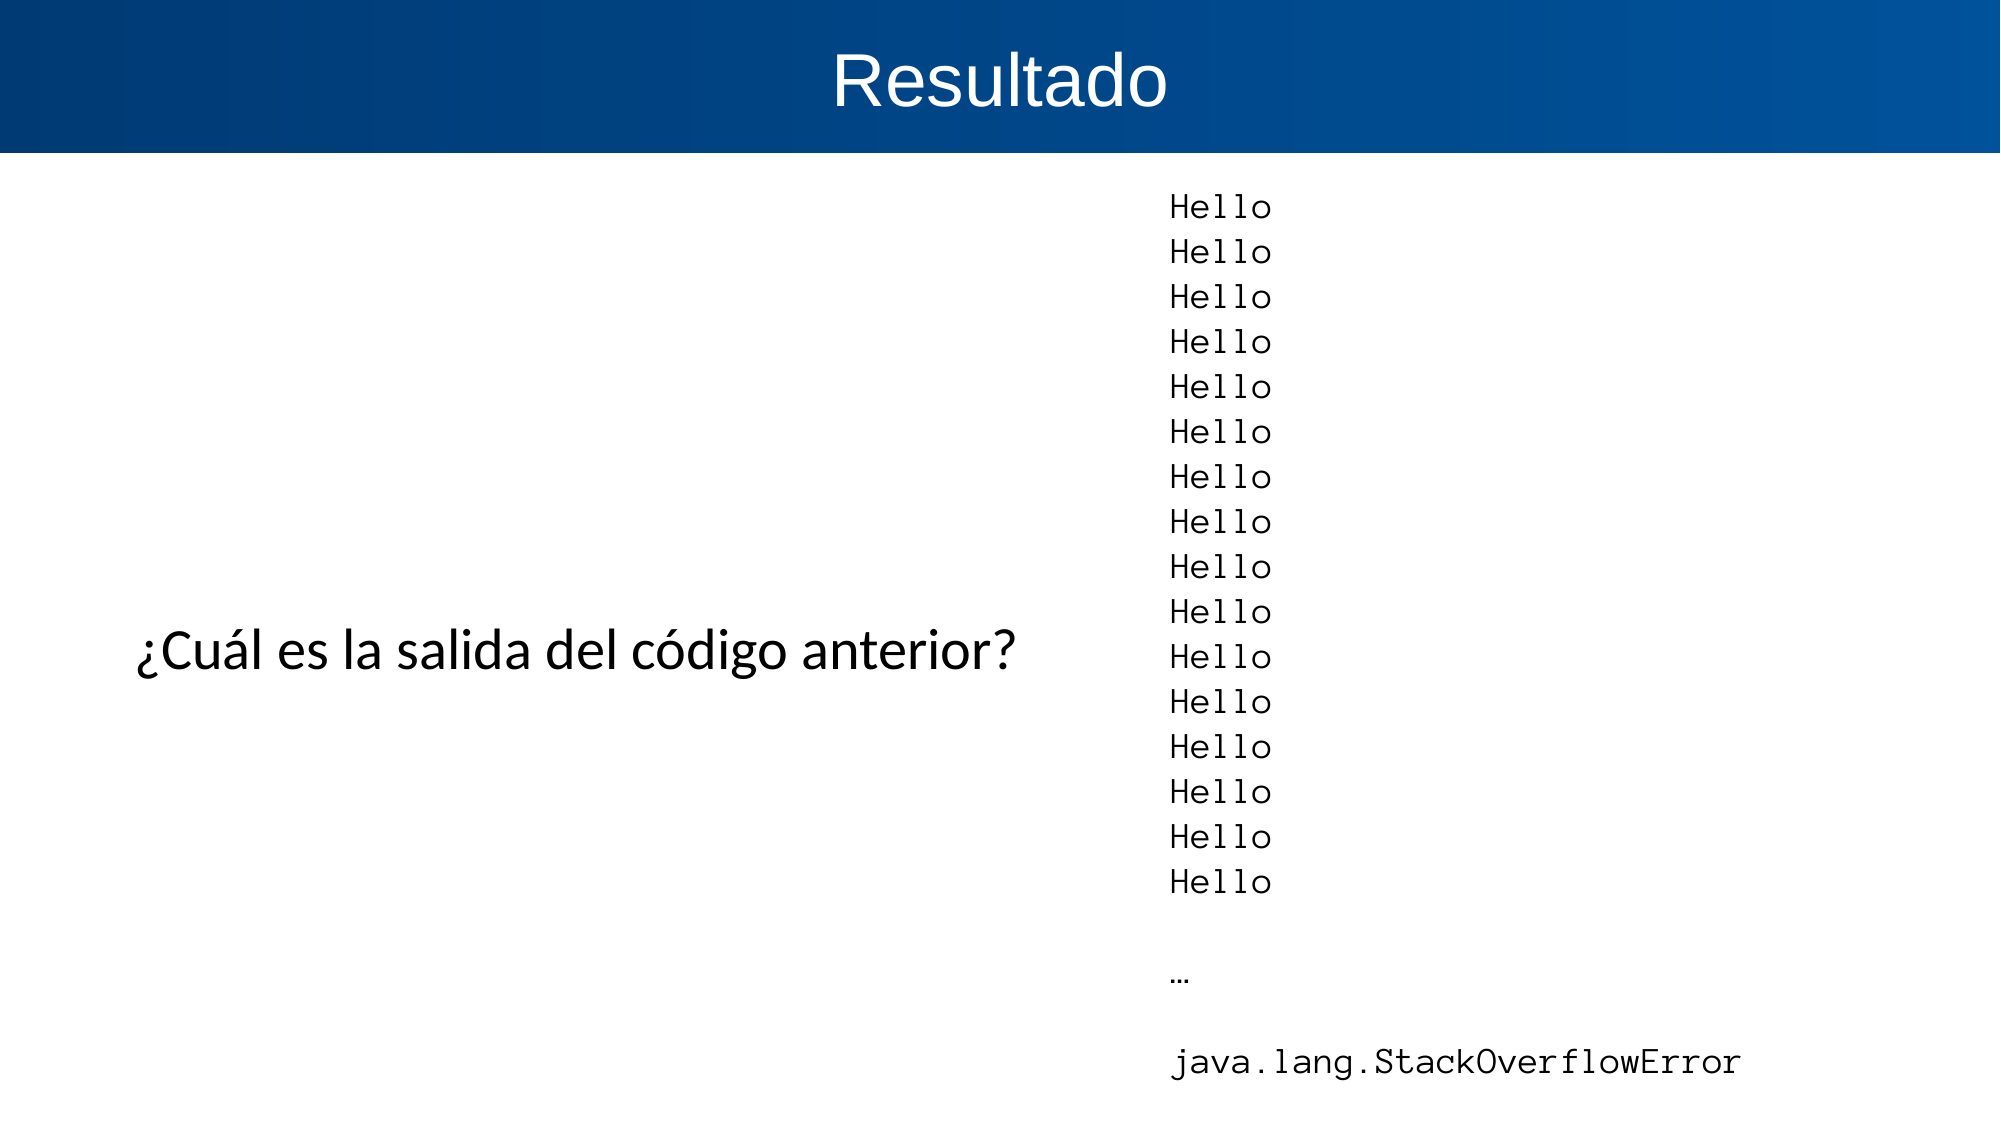

Resultado
Hello
Hello
Hello
Hello
Hello
Hello
Hello
Hello
Hello
Hello
Hello
Hello
Hello
Hello
Hello
Hello

…

java.lang.StackOverflowError
¿Cuál es la salida del código anterior?